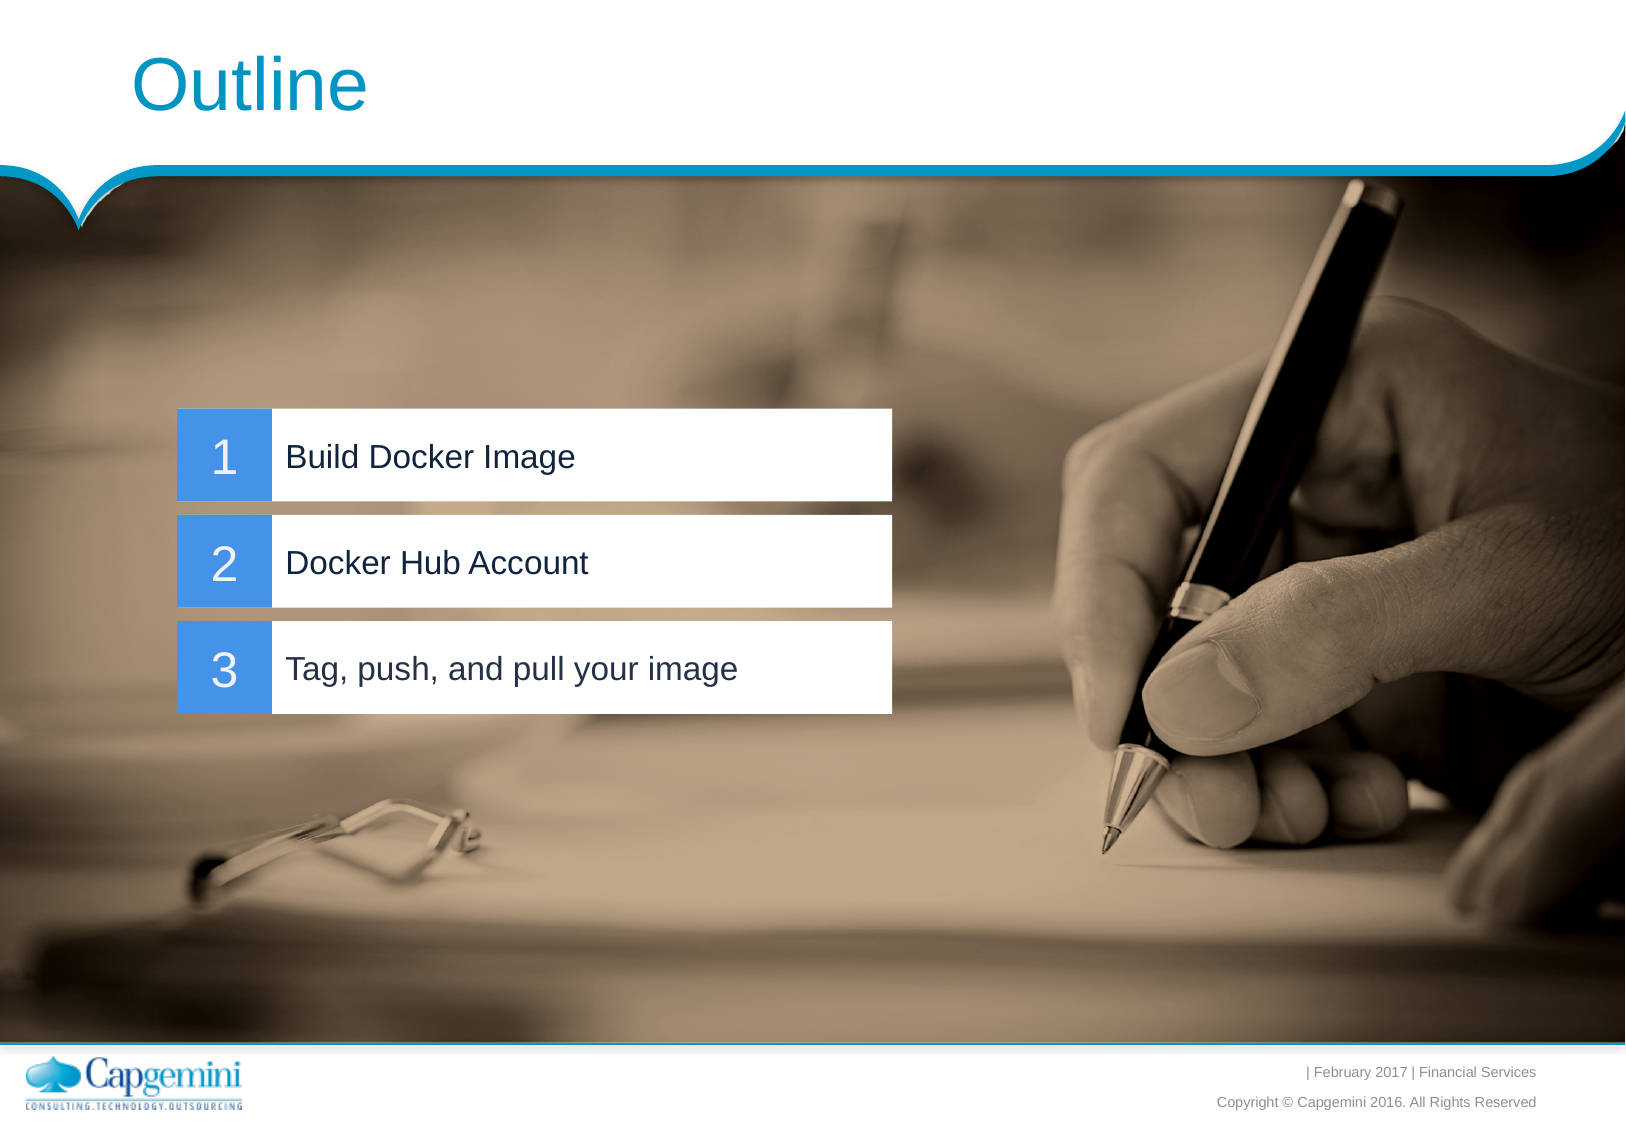

# Outline
Build Docker Image
1
Docker Hub Account
2

Tag, push, and pull your image

3